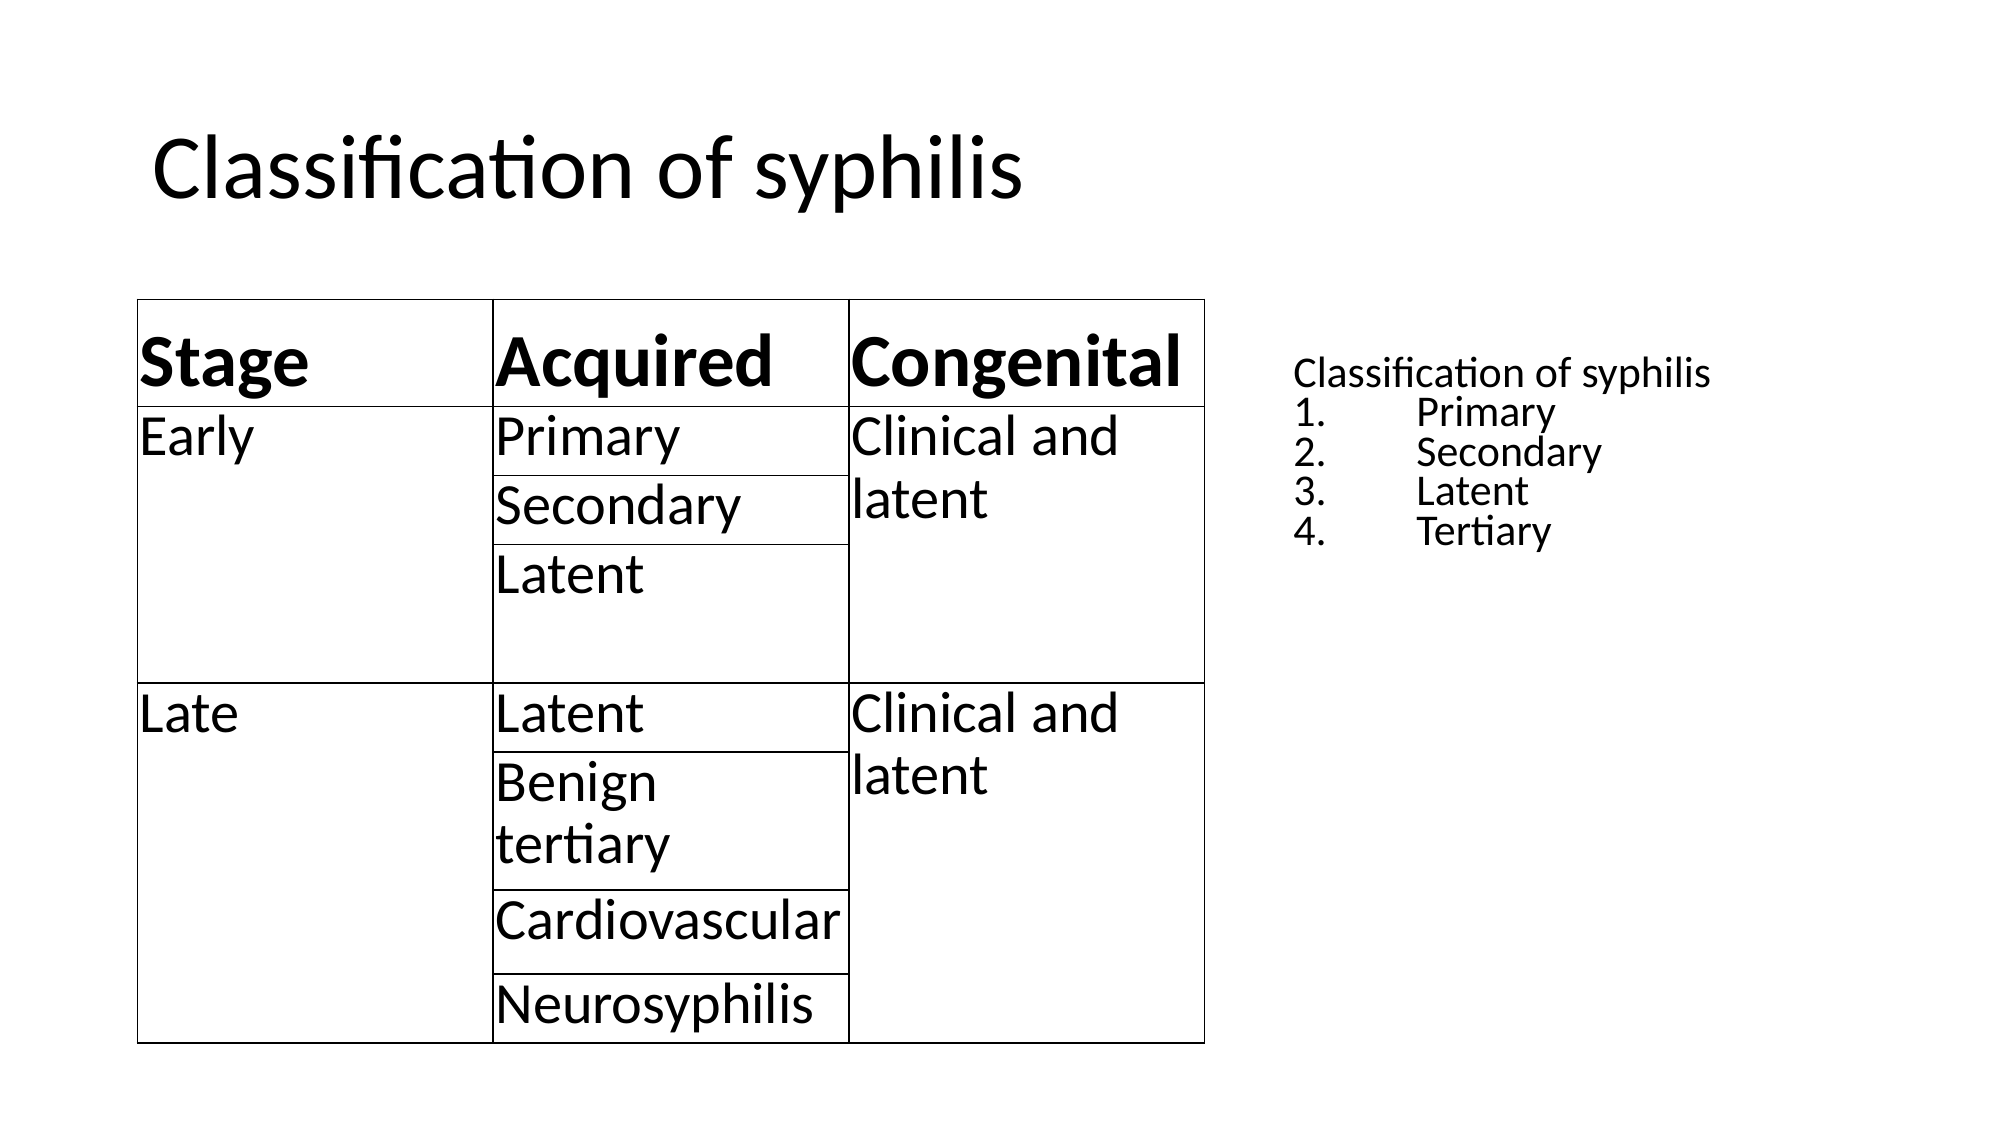

# Classification of syphilis
| Stage | Acquired | Congenital |
| --- | --- | --- |
| Early | Primary | Clinical and latent |
|  | Secondary |  |
|  | Latent |  |
| Late | Latent | Clinical and latent |
|  | Benign tertiary |  |
|  | Cardiovascular |  |
|  | Neurosyphilis |  |
Classification of syphilis
Primary
Secondary
Latent
Tertiary